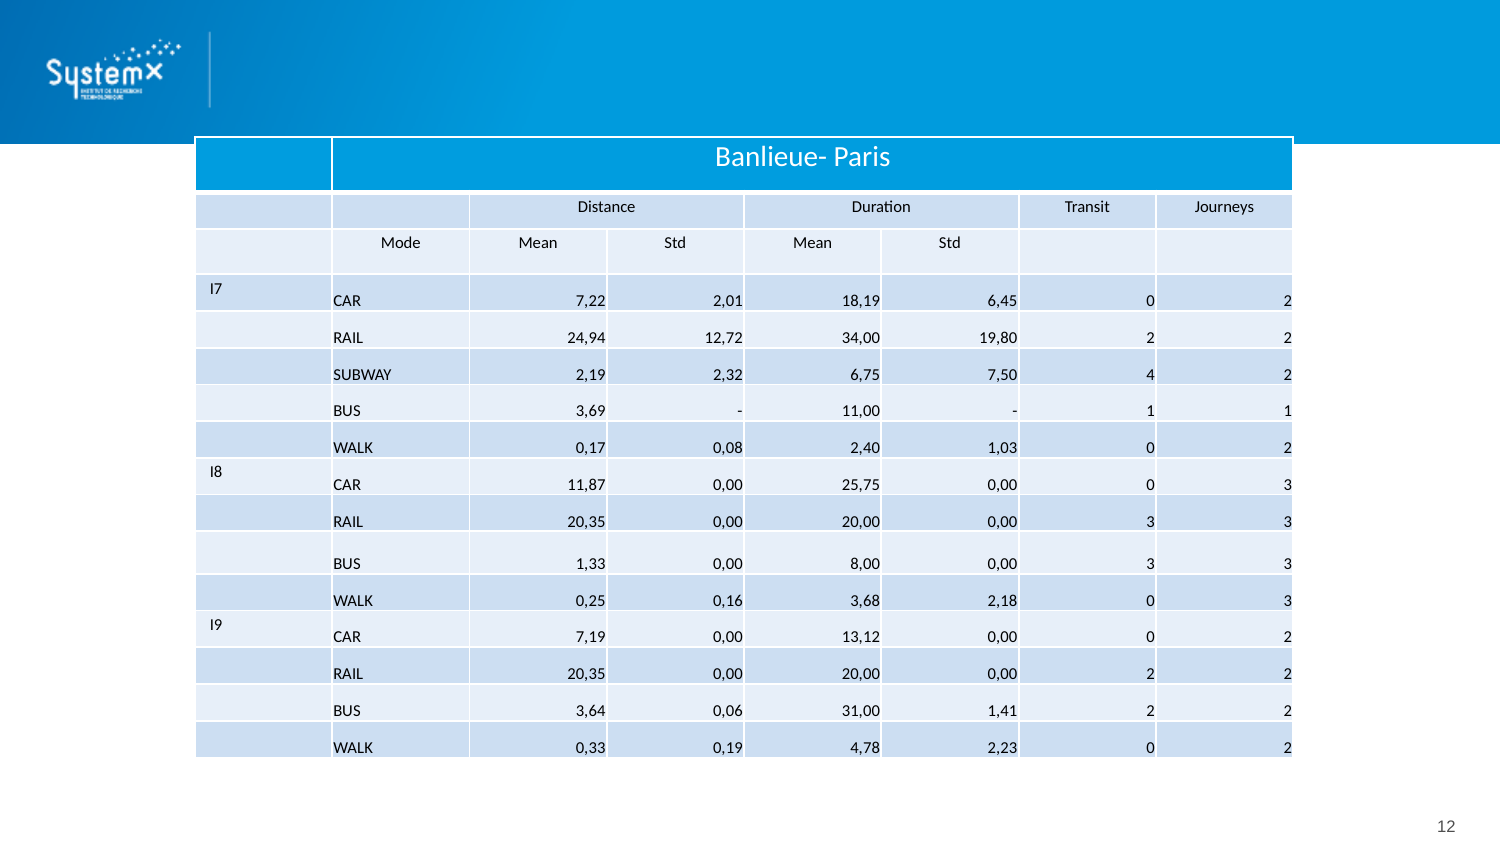

#
|  | Banlieue- Paris |  |  |  |  |  |  |
| --- | --- | --- | --- | --- | --- | --- | --- |
|  |  | Distance |  | Duration |  | Transit | Journeys |
|  | Mode | Mean | Std | Mean | Std |  |  |
| I7 | CAR | 7,22 | 2,01 | 18,19 | 6,45 | 0 | 2 |
|  | RAIL | 24,94 | 12,72 | 34,00 | 19,80 | 2 | 2 |
|  | SUBWAY | 2,19 | 2,32 | 6,75 | 7,50 | 4 | 2 |
|  | BUS | 3,69 | - | 11,00 | - | 1 | 1 |
|  | WALK | 0,17 | 0,08 | 2,40 | 1,03 | 0 | 2 |
| I8 | CAR | 11,87 | 0,00 | 25,75 | 0,00 | 0 | 3 |
|  | RAIL | 20,35 | 0,00 | 20,00 | 0,00 | 3 | 3 |
|  | BUS | 1,33 | 0,00 | 8,00 | 0,00 | 3 | 3 |
|  | WALK | 0,25 | 0,16 | 3,68 | 2,18 | 0 | 3 |
| I9 | CAR | 7,19 | 0,00 | 13,12 | 0,00 | 0 | 2 |
|  | RAIL | 20,35 | 0,00 | 20,00 | 0,00 | 2 | 2 |
|  | BUS | 3,64 | 0,06 | 31,00 | 1,41 | 2 | 2 |
|  | WALK | 0,33 | 0,19 | 4,78 | 2,23 | 0 | 2 |

12